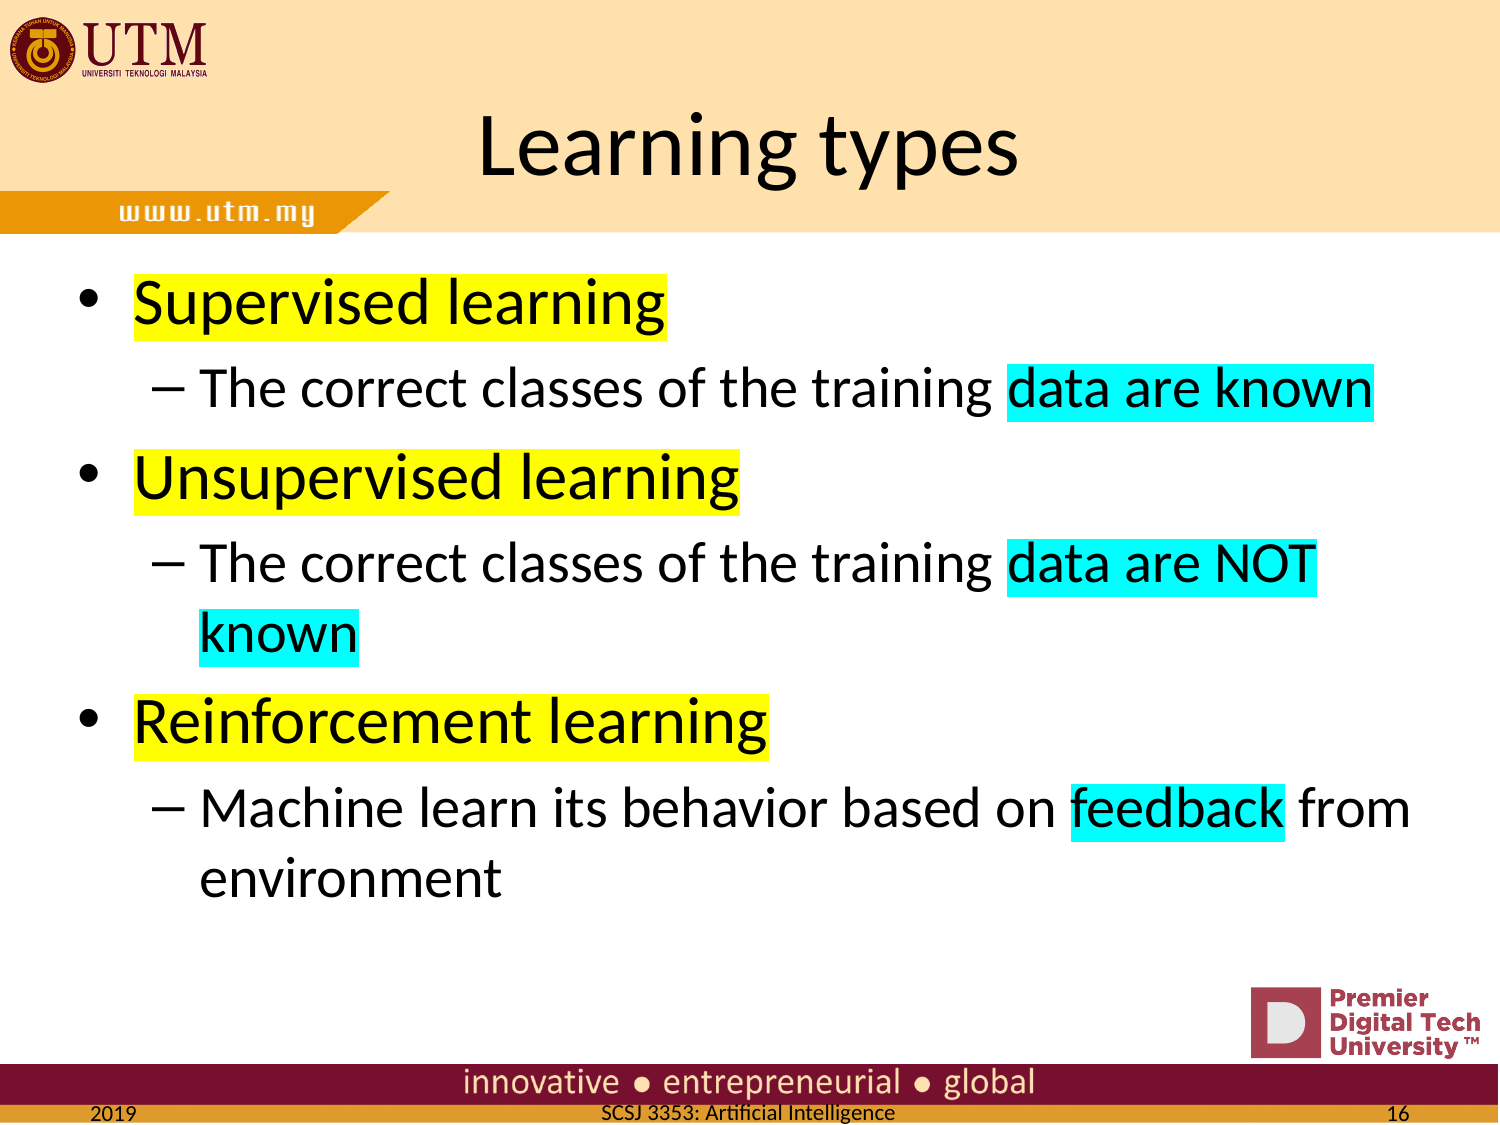

# Learning types
Supervised learning
The correct classes of the training data are known
Unsupervised learning
The correct classes of the training data are NOT known
Reinforcement learning
Machine learn its behavior based on feedback from environment
2019
16
SCSJ 3353: Artificial Intelligence